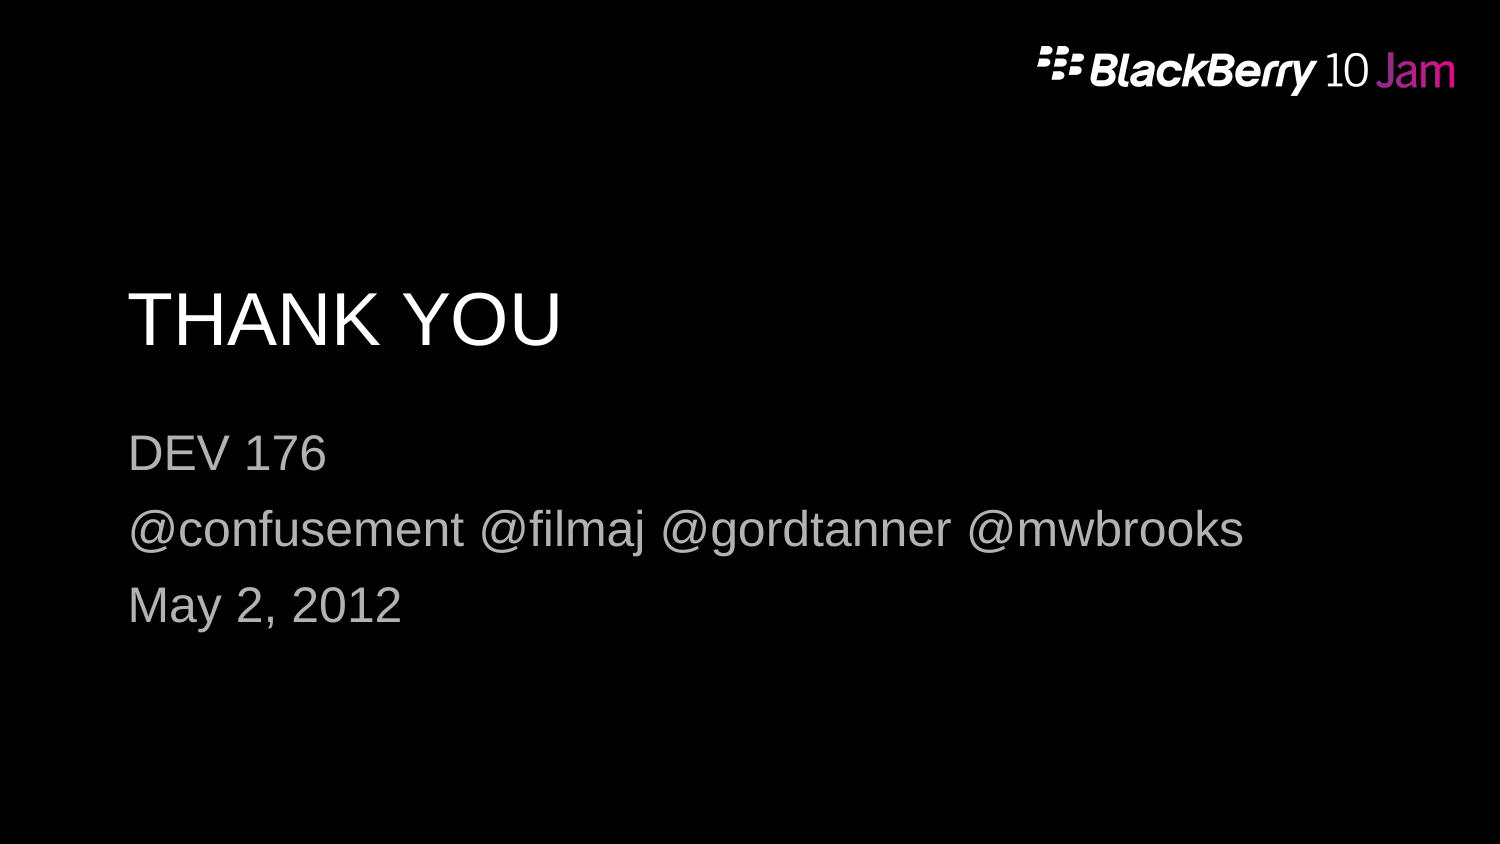

# THANK YOU
DEV 176
@confusement @filmaj @gordtanner @mwbrooks
May 2, 2012